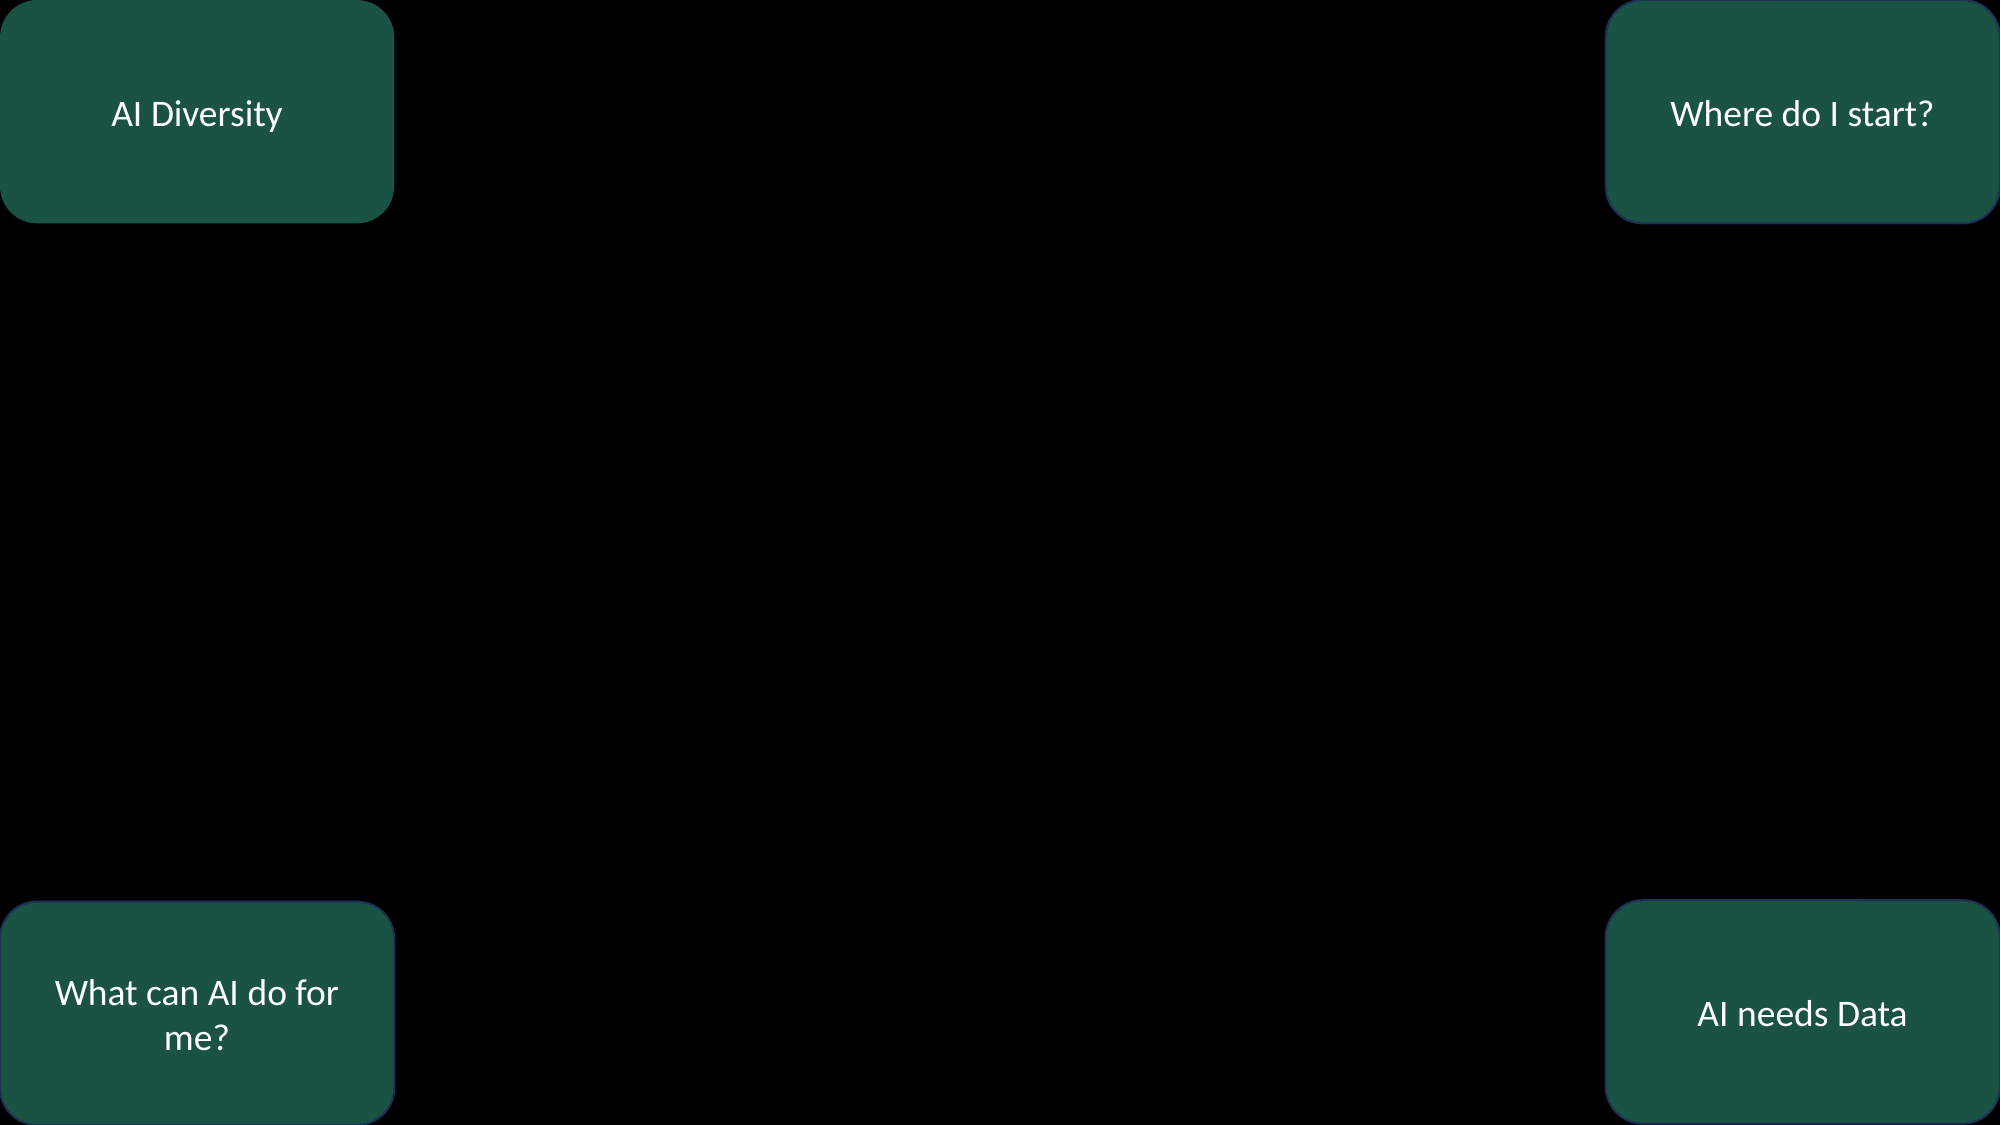

AI Diversity
Where do I start?
AI needs Data
What can AI do for me?